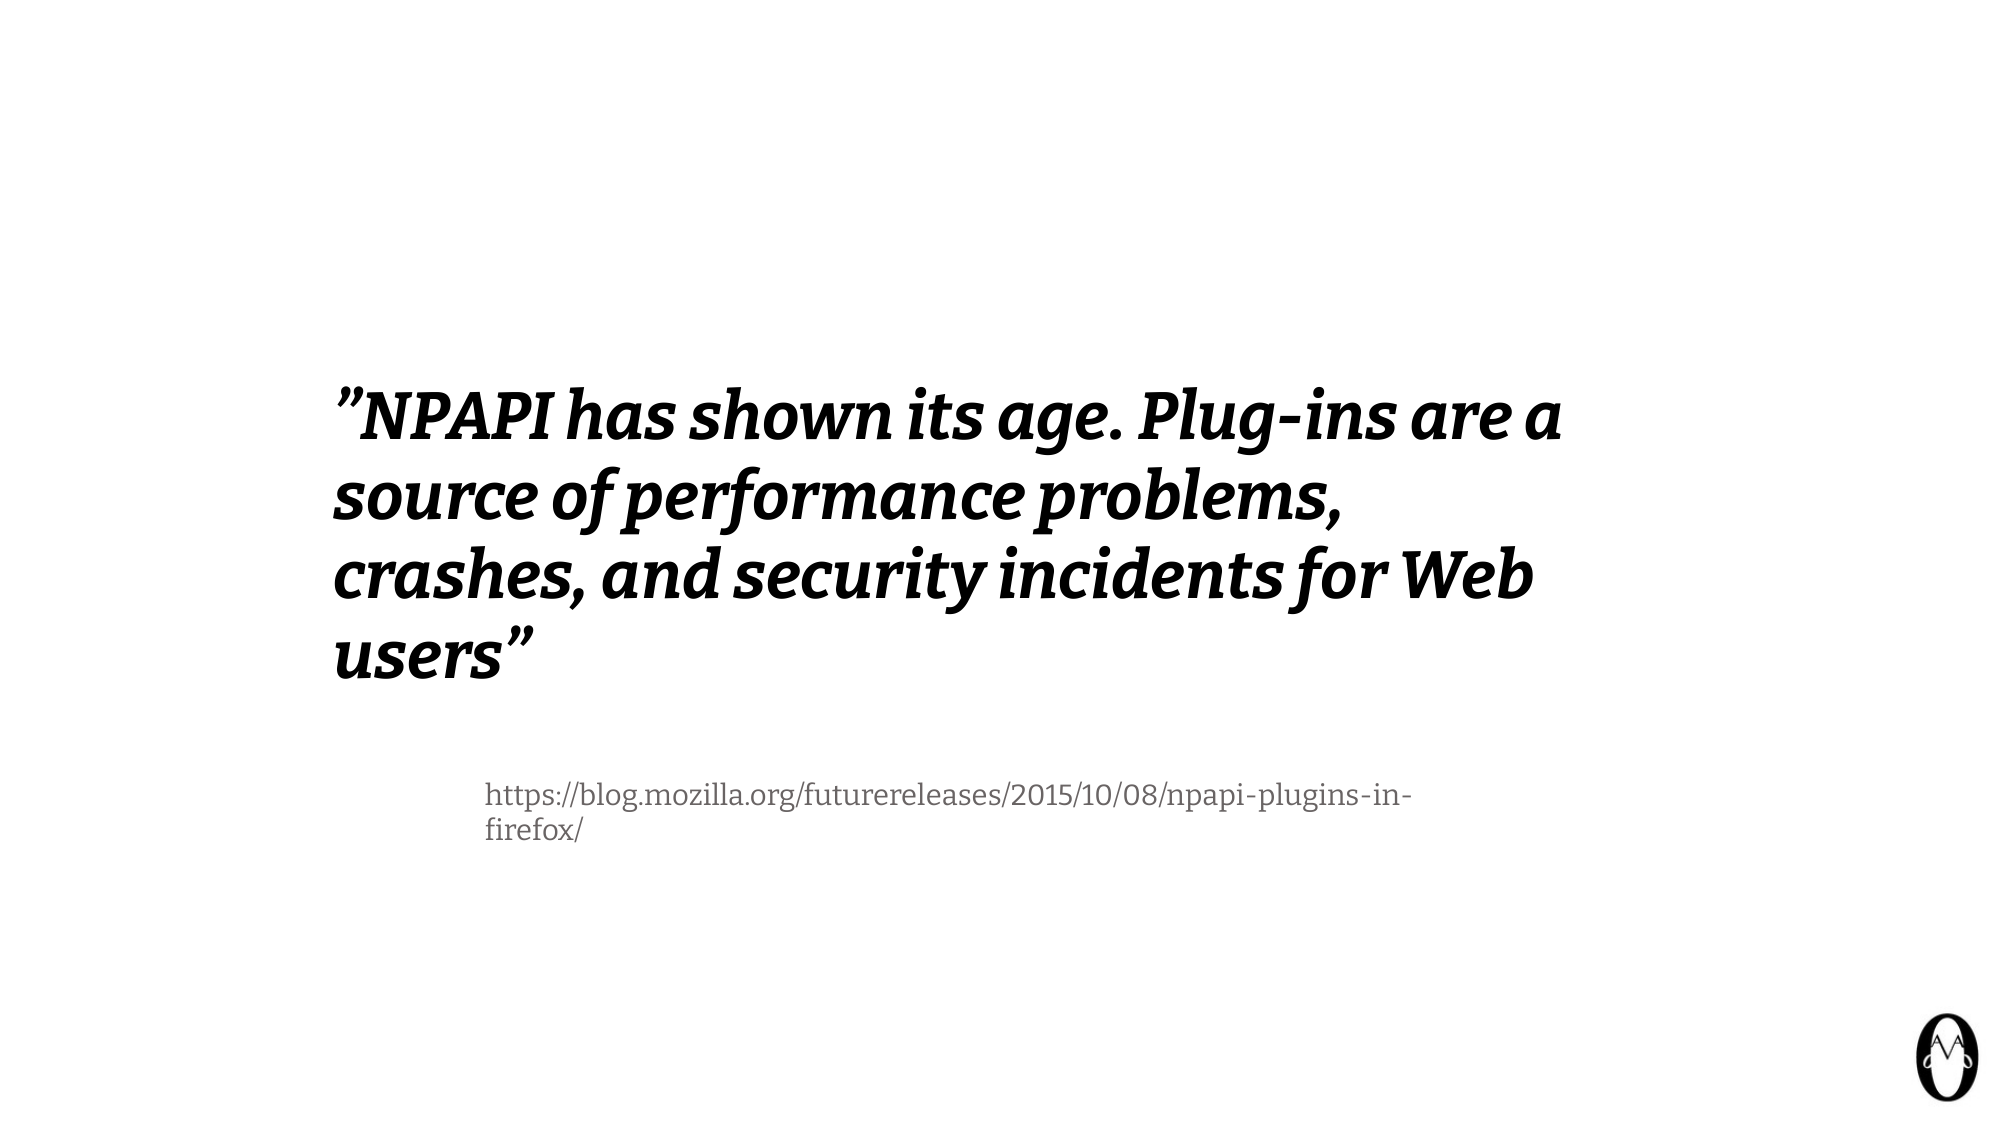

”NPAPI has shown its age. Plug-ins are a source of performance problems, crashes, and security incidents for Web users”
https://blog.mozilla.org/futurereleases/2015/10/08/npapi-plugins-in-firefox/